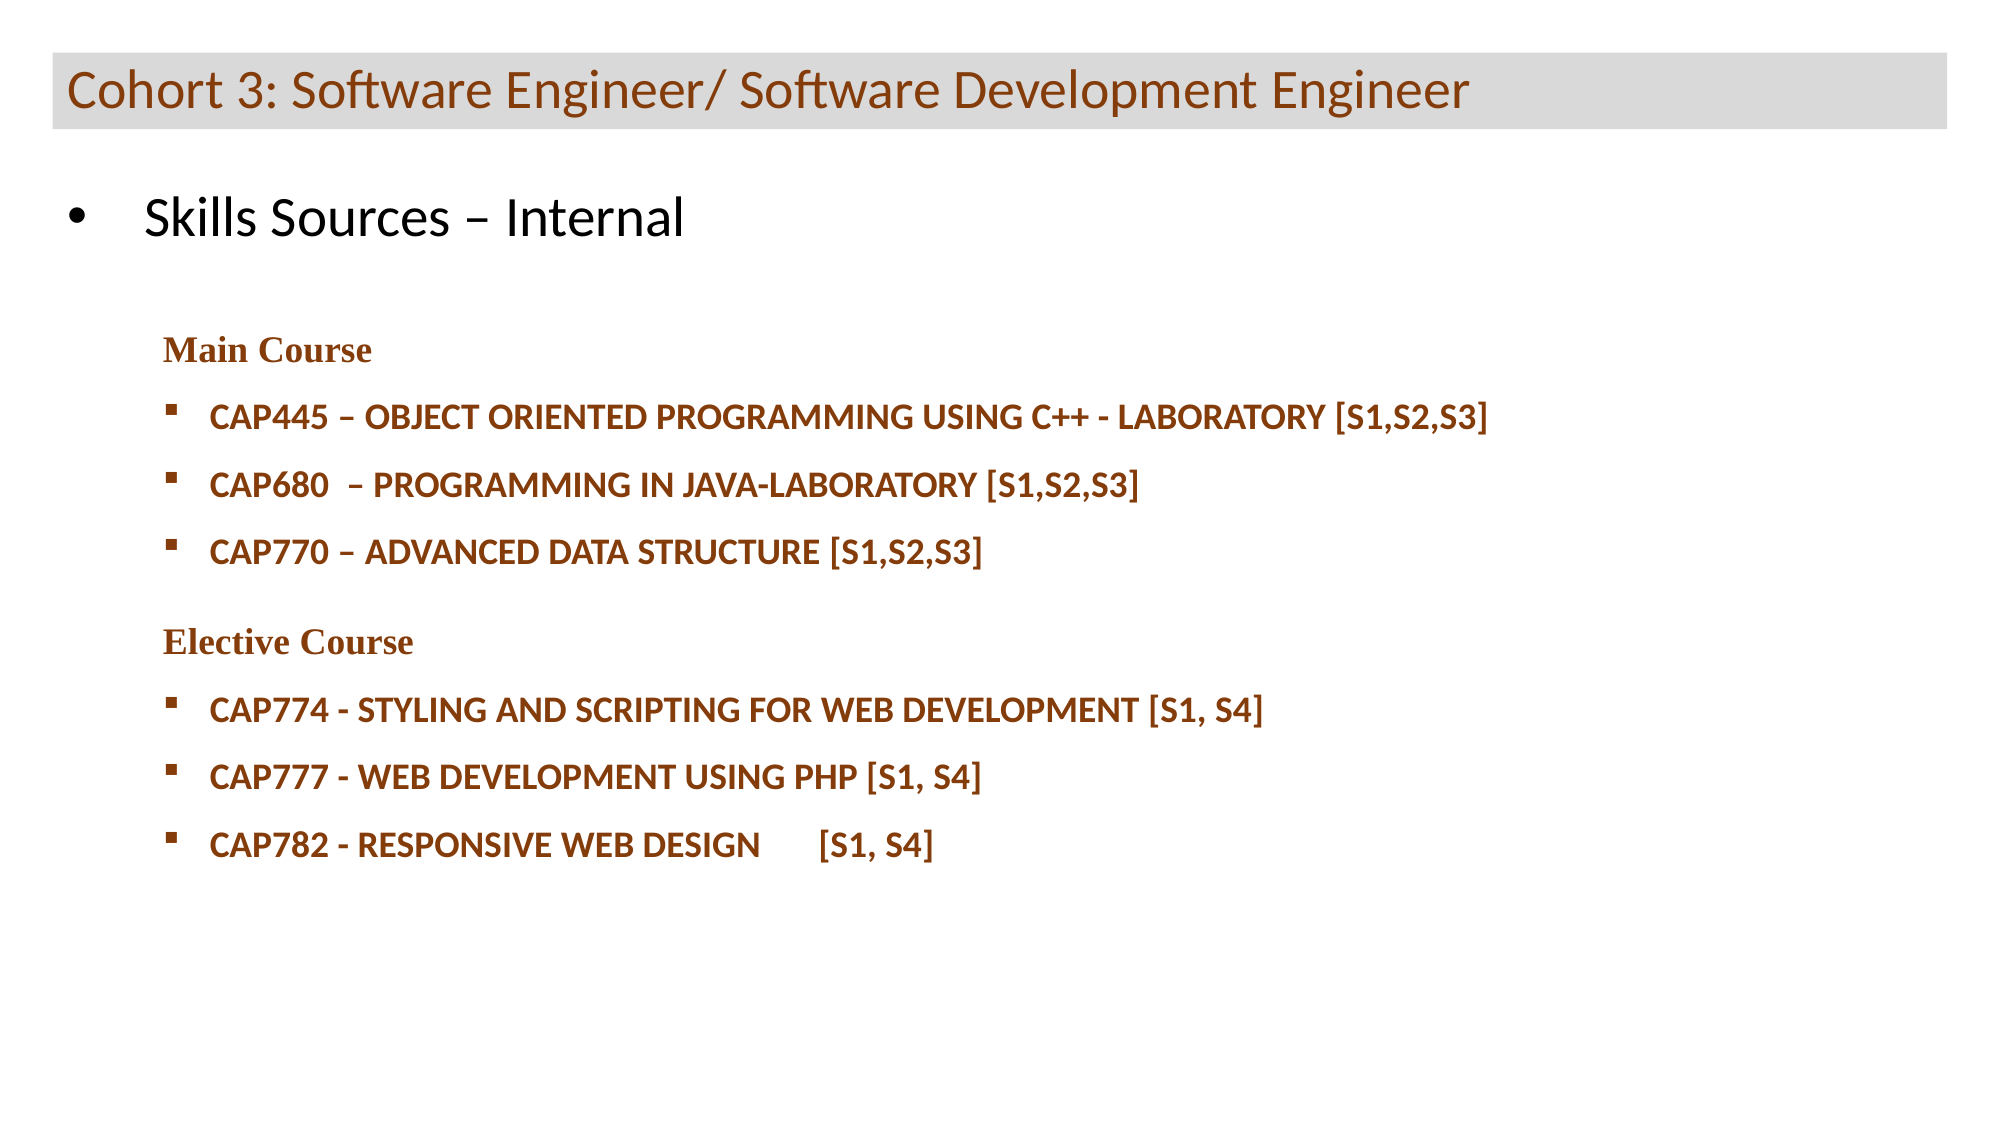

# Cohort 3: Software Engineer/ Software Development Engineer
Skills Sources – Internal
Main Course
CAP445 – OBJECT ORIENTED PROGRAMMING USING C++ - LABORATORY [S1,S2,S3]
CAP680  – PROGRAMMING IN JAVA-LABORATORY [S1,S2,S3]
CAP770 – ADVANCED DATA STRUCTURE [S1,S2,S3]

Elective Course
CAP774 - STYLING AND SCRIPTING FOR WEB DEVELOPMENT [S1, S4]
CAP777 - WEB DEVELOPMENT USING PHP [S1, S4]
CAP782 - RESPONSIVE WEB DESIGN	 [S1, S4]